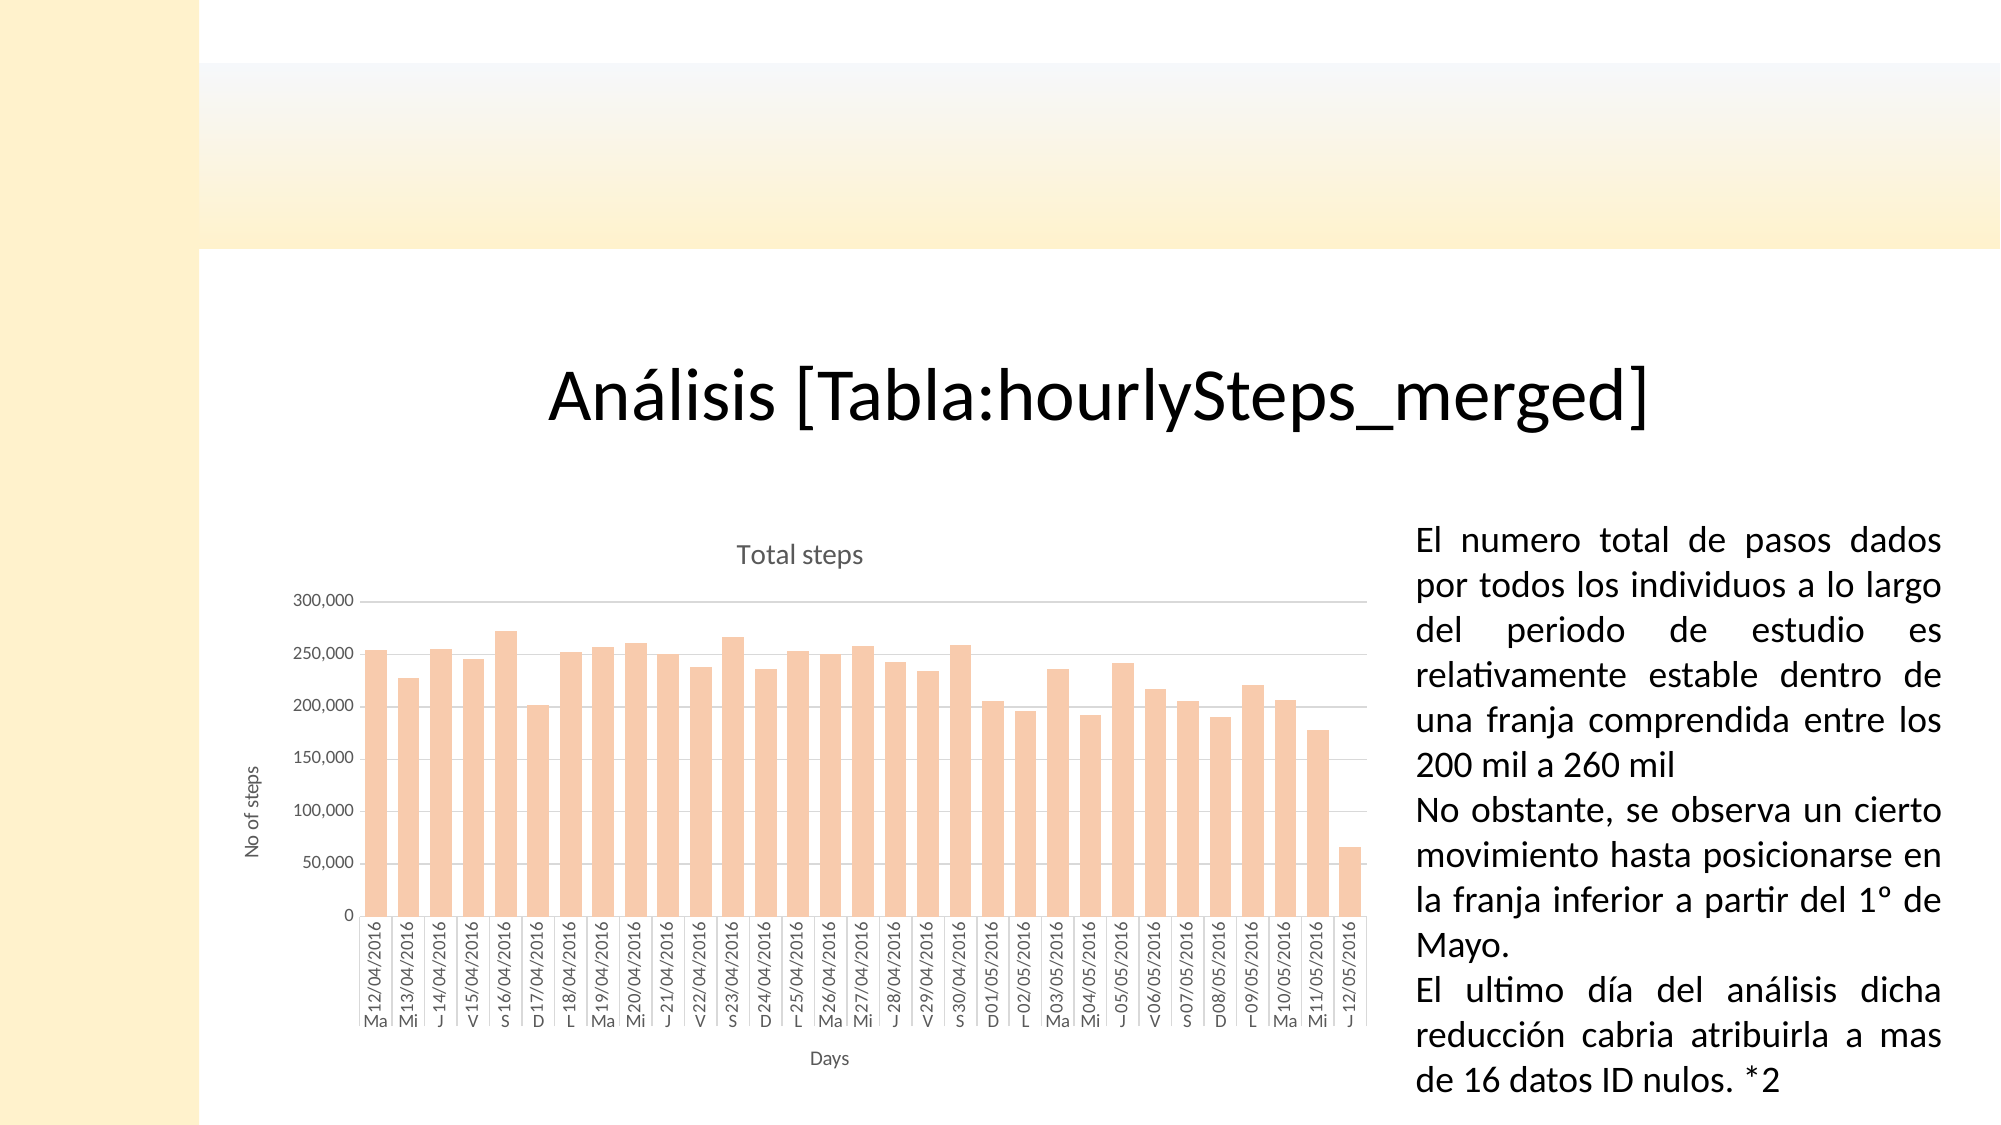

Análisis [Tabla:hourlySteps_merged]

El numero total de pasos dados por todos los individuos a lo largo del periodo de estudio es relativamente estable dentro de una franja comprendida entre los 200 mil a 260 mil
No obstante, se observa un cierto movimiento hasta posicionarse en la franja inferior a partir del 1º de Mayo.
El ultimo día del análisis dicha reducción cabria atribuirla a mas de 16 datos ID nulos. *2

### Chart: Total steps

| Category |  |
|---|---|
| 12/04/2016 | 253871.0 |
| 13/04/2016 | 227918.0 |
| 14/04/2016 | 255136.0 |
| 15/04/2016 | 246145.0 |
| 16/04/2016 | 272132.0 |
| 17/04/2016 | 202044.0 |
| 18/04/2016 | 252238.0 |
| 19/04/2016 | 257338.0 |
| 20/04/2016 | 261079.0 |
| 21/04/2016 | 250112.0 |
| 22/04/2016 | 237723.0 |
| 23/04/2016 | 267065.0 |
| 24/04/2016 | 236591.0 |
| 25/04/2016 | 253763.0 |
| 26/04/2016 | 250648.0 |
| 27/04/2016 | 258410.0 |
| 28/04/2016 | 242904.0 |
| 29/04/2016 | 233858.0 |
| 30/04/2016 | 258669.0 |
| 01/05/2016 | 205900.0 |
| 02/05/2016 | 195646.0 |
| 03/05/2016 | 236042.0 |
| 04/05/2016 | 192271.0 |
| 05/05/2016 | 242203.0 |
| 06/05/2016 | 216955.0 |
| 07/05/2016 | 206048.0 |
| 08/05/2016 | 190255.0 |
| 09/05/2016 | 221035.0 |
| 10/05/2016 | 206533.0 |
| 11/05/2016 | 178196.0 |
| 12/05/2016 | 66628.0 |